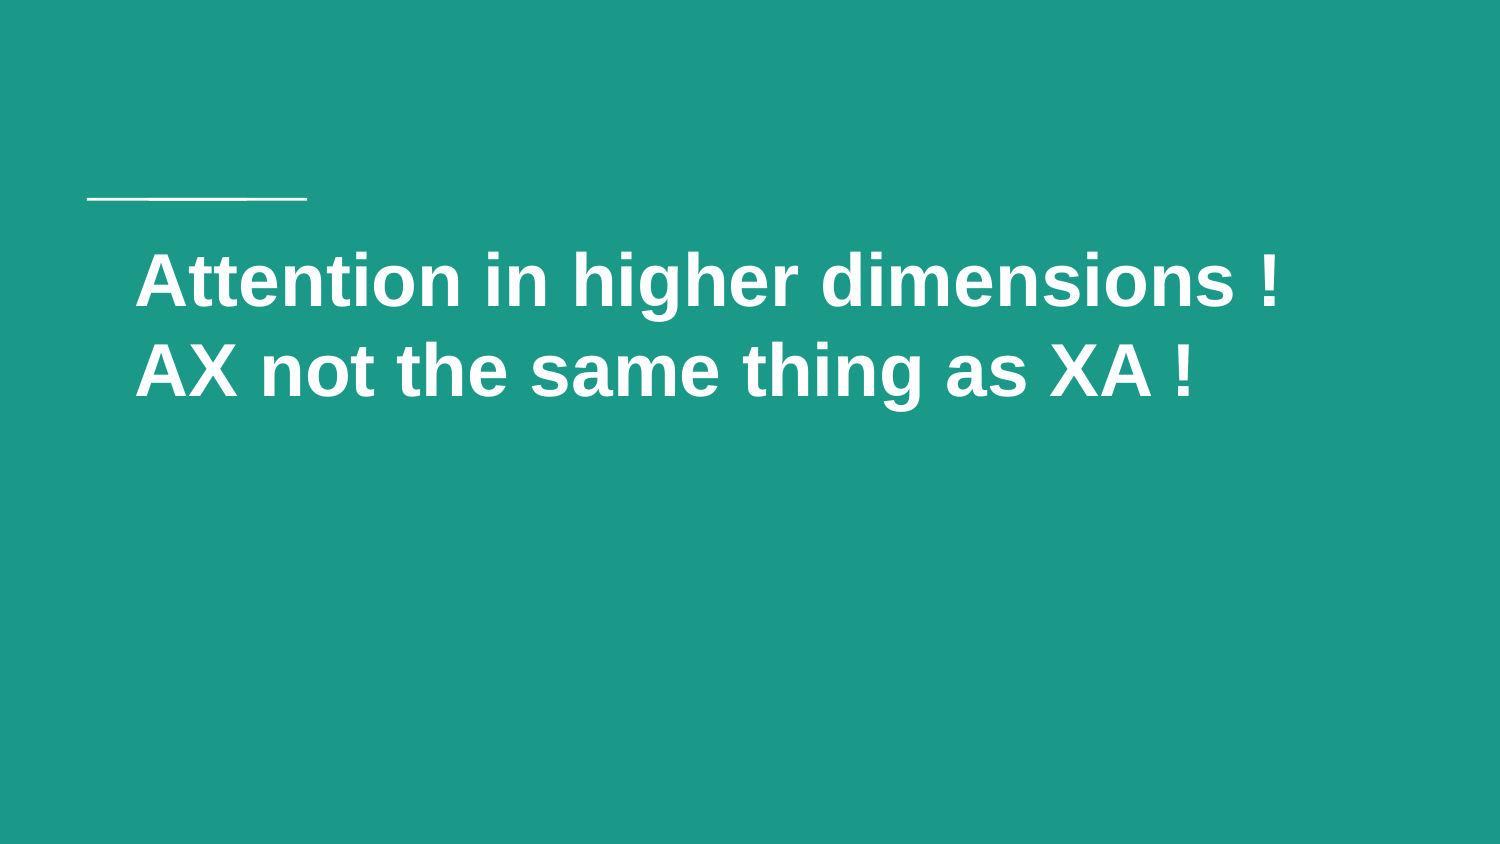

# Attention in higher dimensions ! AX not the same thing as XA !